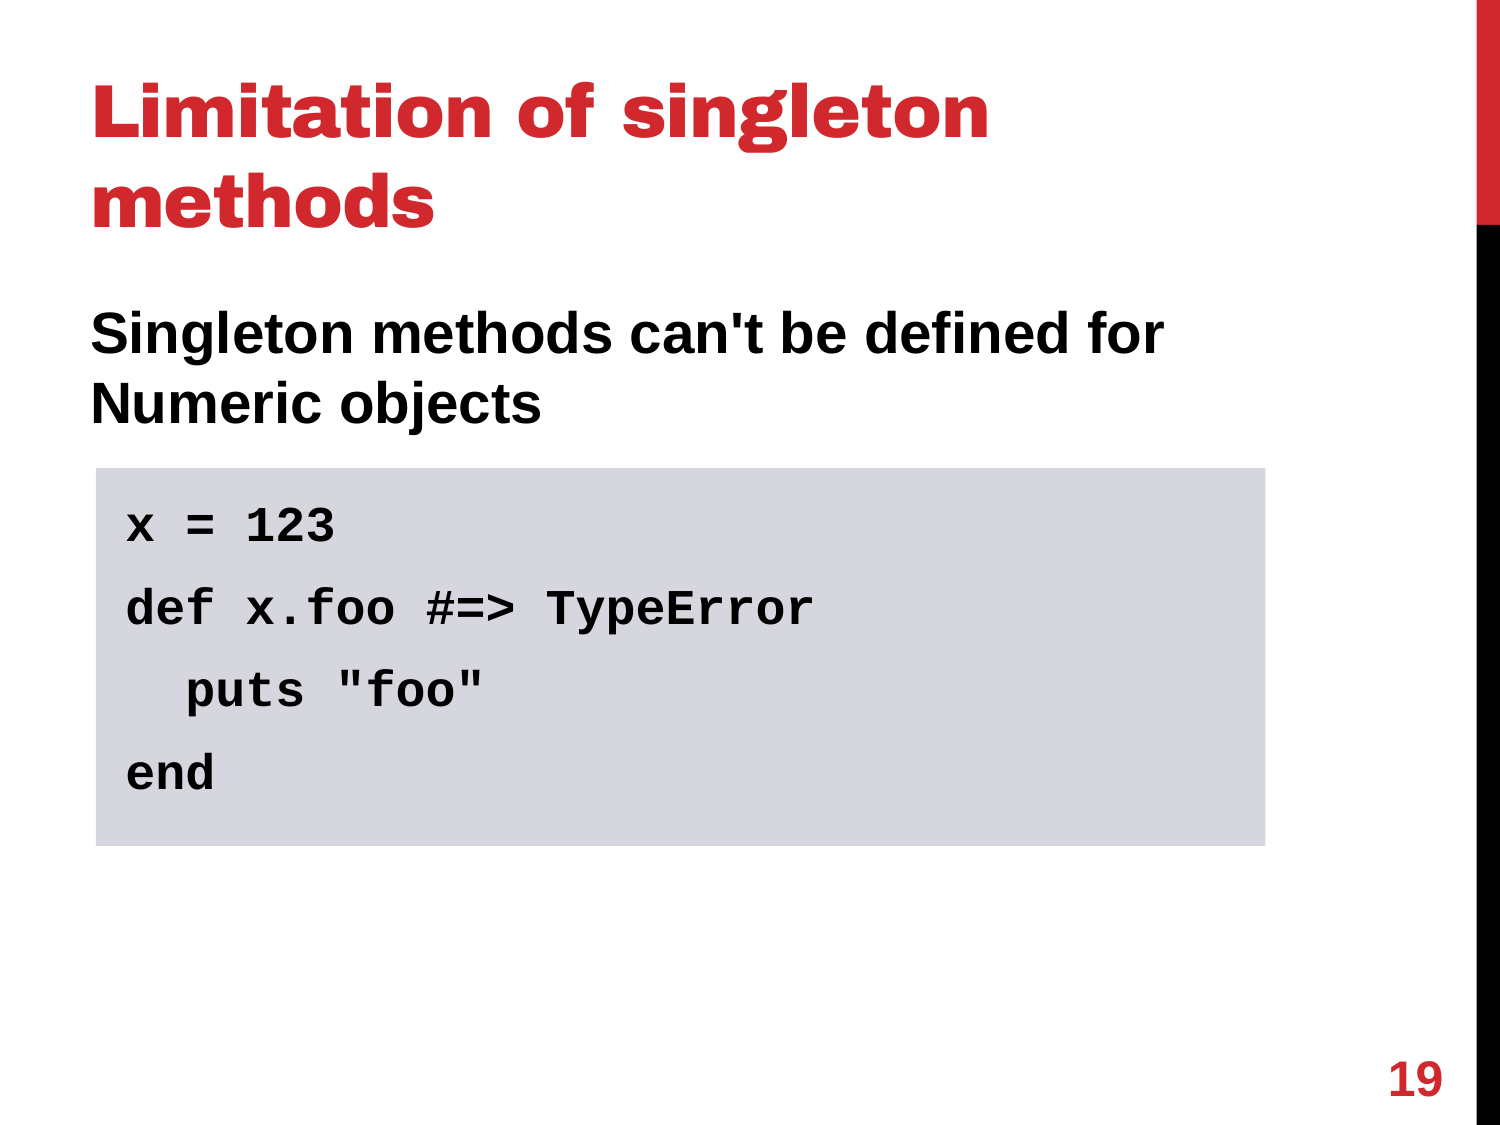

# Limitation of singleton methods
Singleton methods can't be defined for Numeric objects
x = 123
def x.foo #=> TypeError
  puts "foo"
end
19